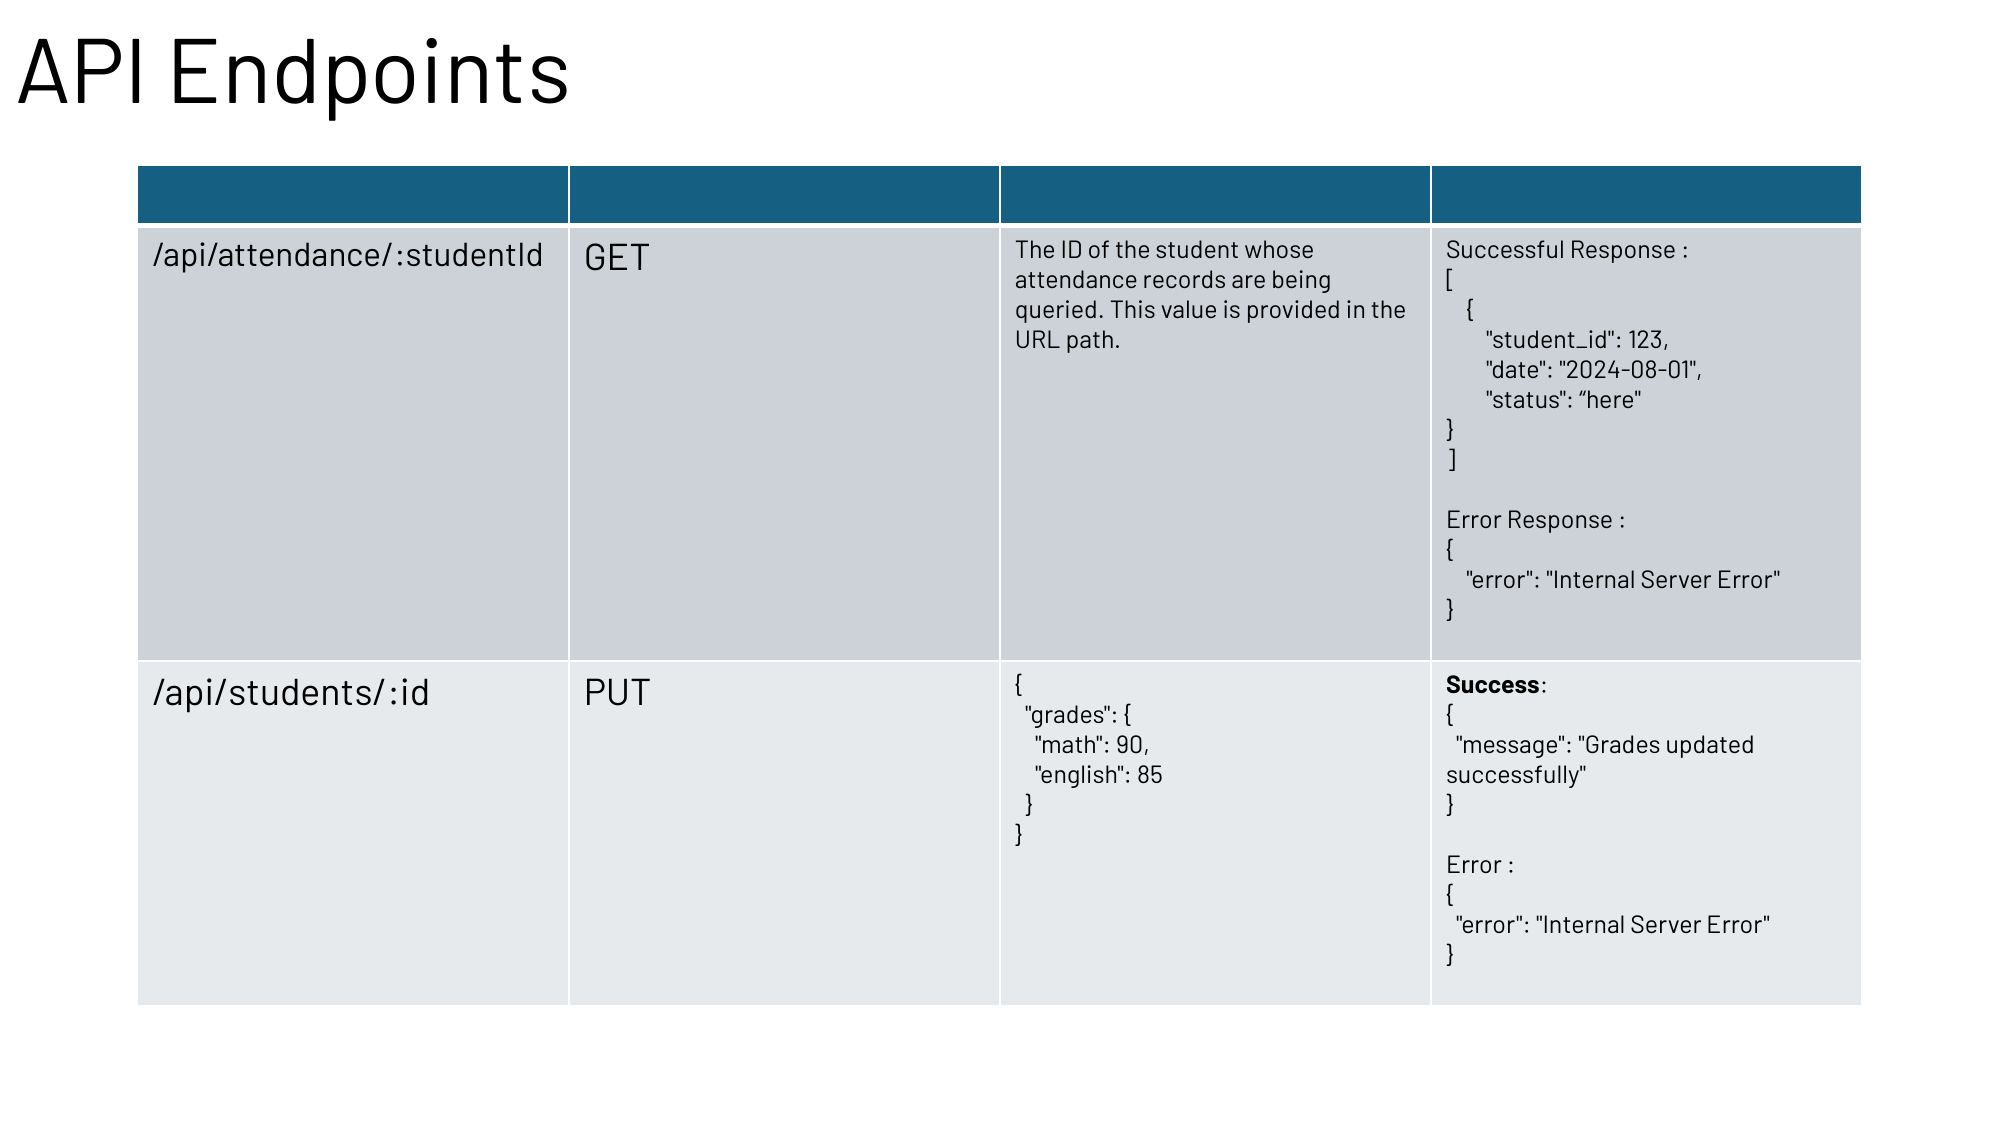

# API Endpoints
|  |  |  |  |
| --- | --- | --- | --- |
| /api/attendance/:studentId | GET | The ID of the student whose attendance records are being queried. This value is provided in the URL path. | Successful Response : [ { "student\_id": 123, "date": "2024-08-01", "status": “here" } ] Error Response : { "error": "Internal Server Error" } |
| /api/students/:id | PUT | { "grades": { "math": 90, "english": 85 } } | Success: { "message": "Grades updated successfully" } Error : { "error": "Internal Server Error" } |